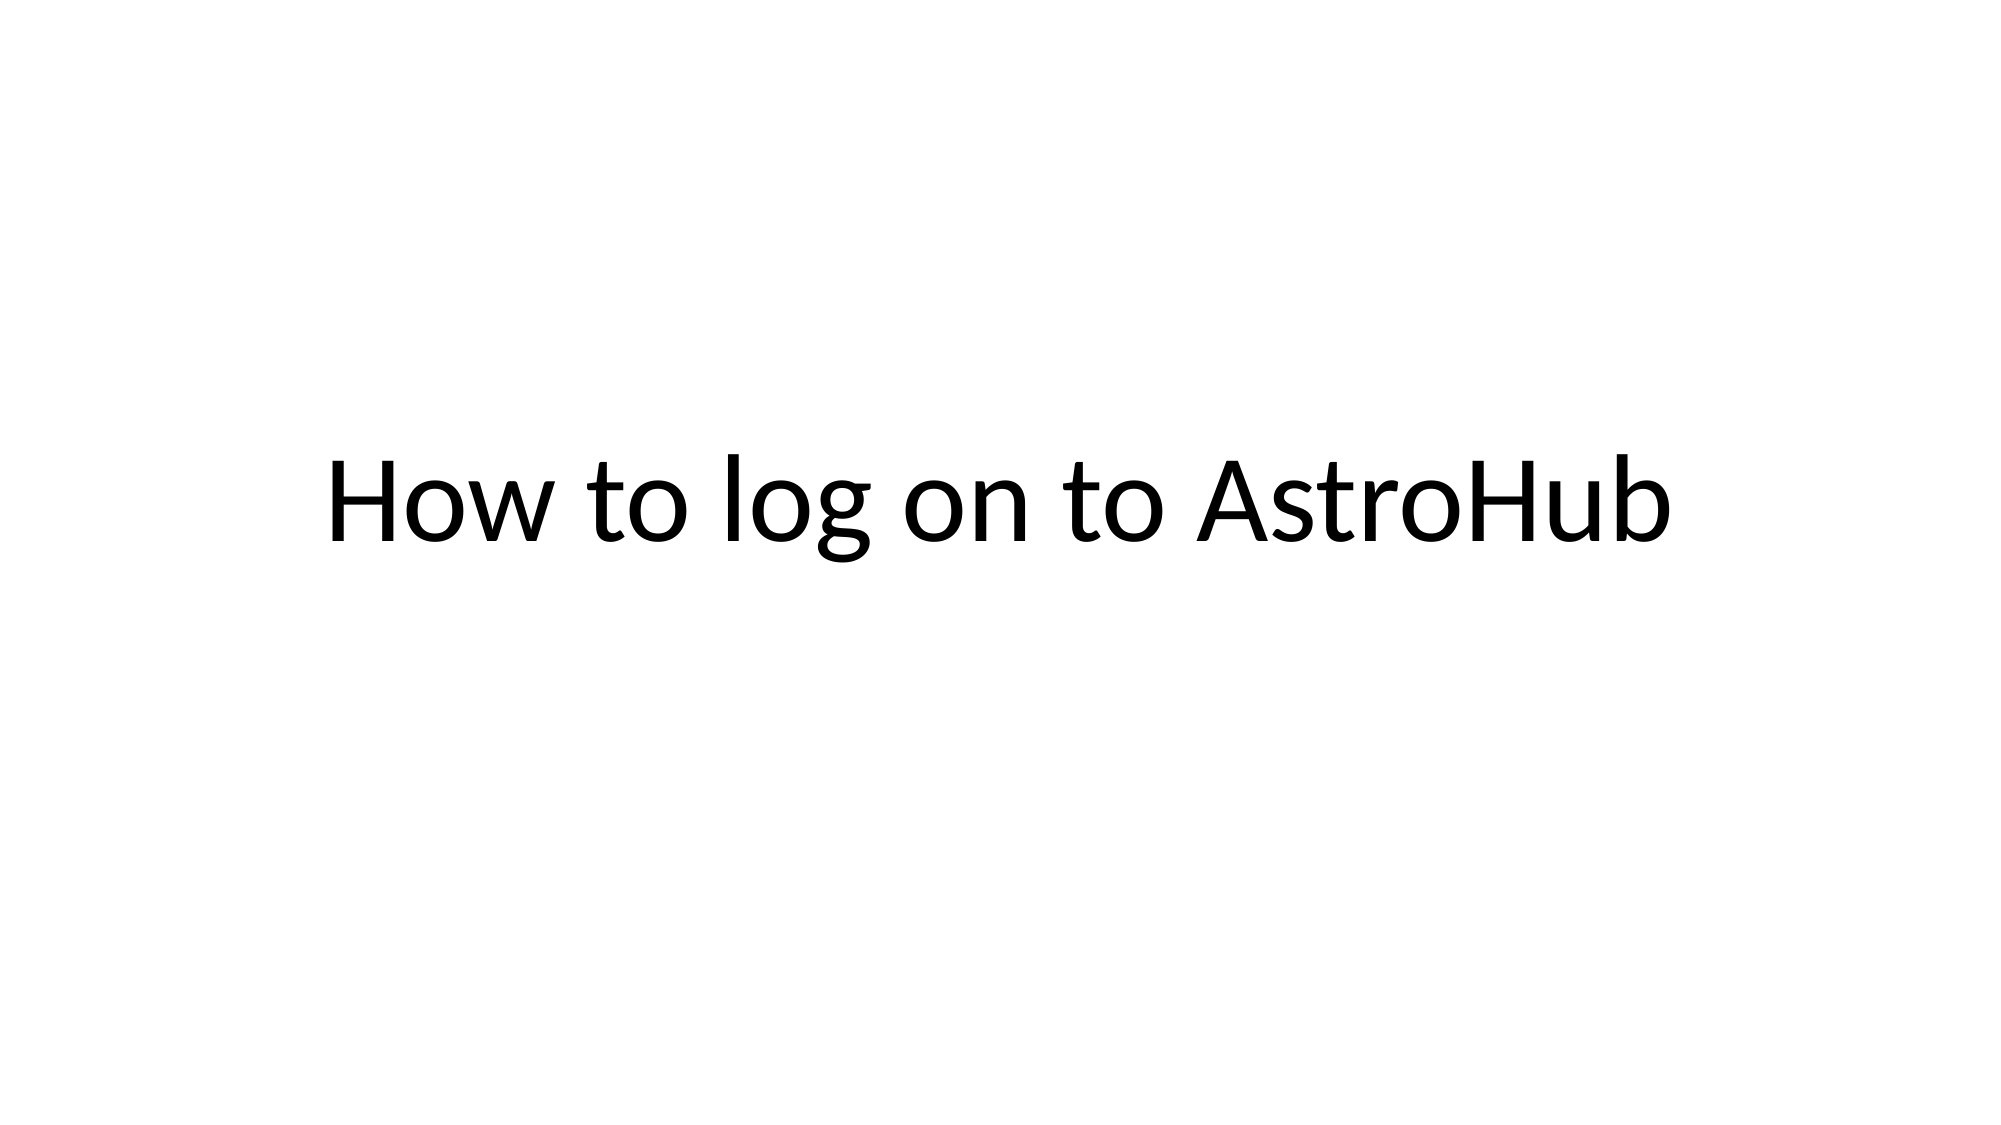

# How to log on to AstroHub